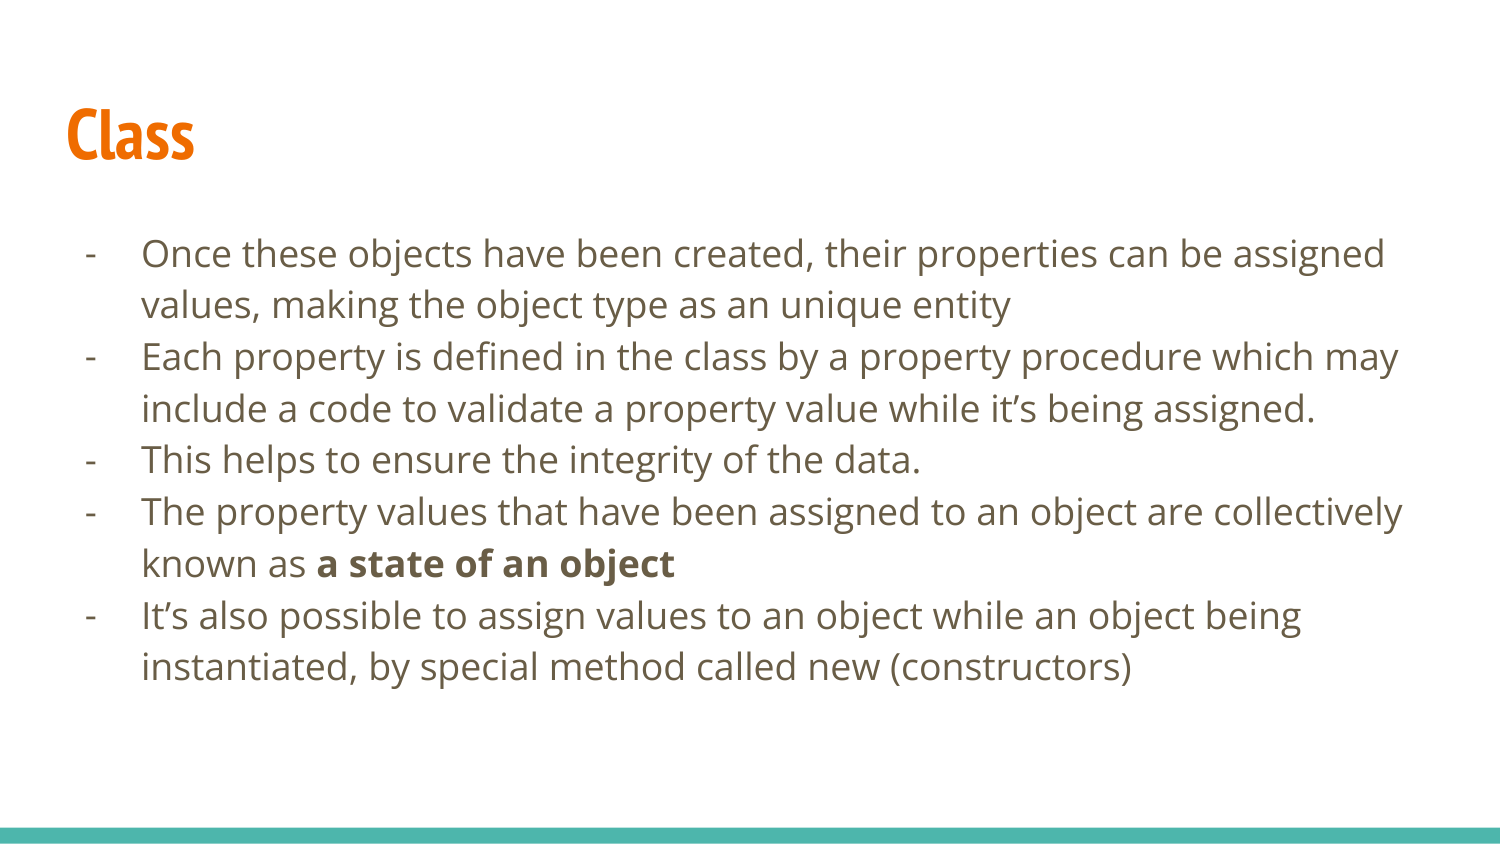

# Class
Once these objects have been created, their properties can be assigned values, making the object type as an unique entity
Each property is defined in the class by a property procedure which may include a code to validate a property value while it’s being assigned.
This helps to ensure the integrity of the data.
The property values that have been assigned to an object are collectively known as a state of an object
It’s also possible to assign values to an object while an object being  instantiated, by special method called new (constructors)